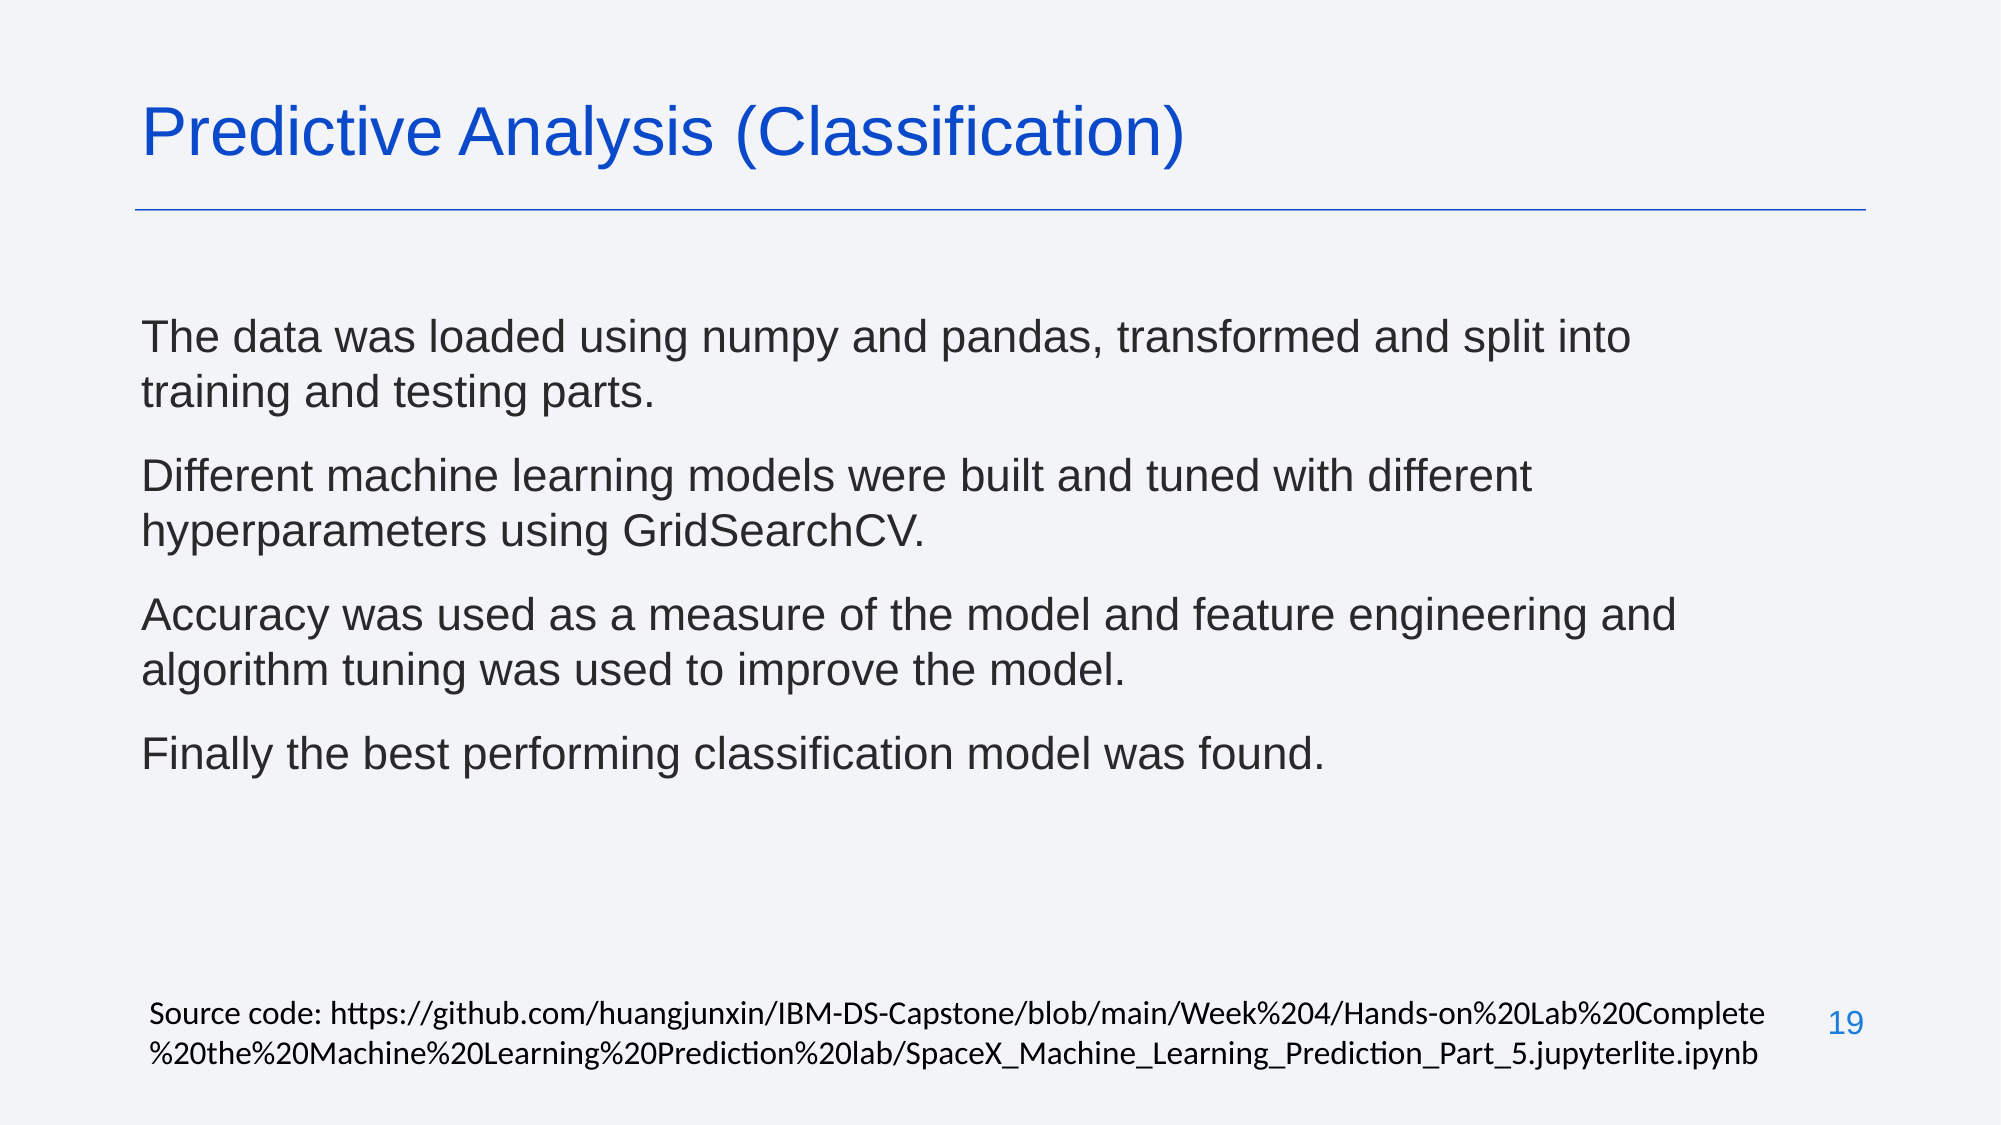

Predictive Analysis (Classification)
The data was loaded using numpy and pandas, transformed and split into training and testing parts.
Different machine learning models were built and tuned with different hyperparameters using GridSearchCV.
Accuracy was used as a measure of the model and feature engineering and algorithm tuning was used to improve the model.
Finally the best performing classification model was found.
Source code: https://github.com/huangjunxin/IBM-DS-Capstone/blob/main/Week%204/Hands-on%20Lab%20Complete%20the%20Machine%20Learning%20Prediction%20lab/SpaceX_Machine_Learning_Prediction_Part_5.jupyterlite.ipynb
19